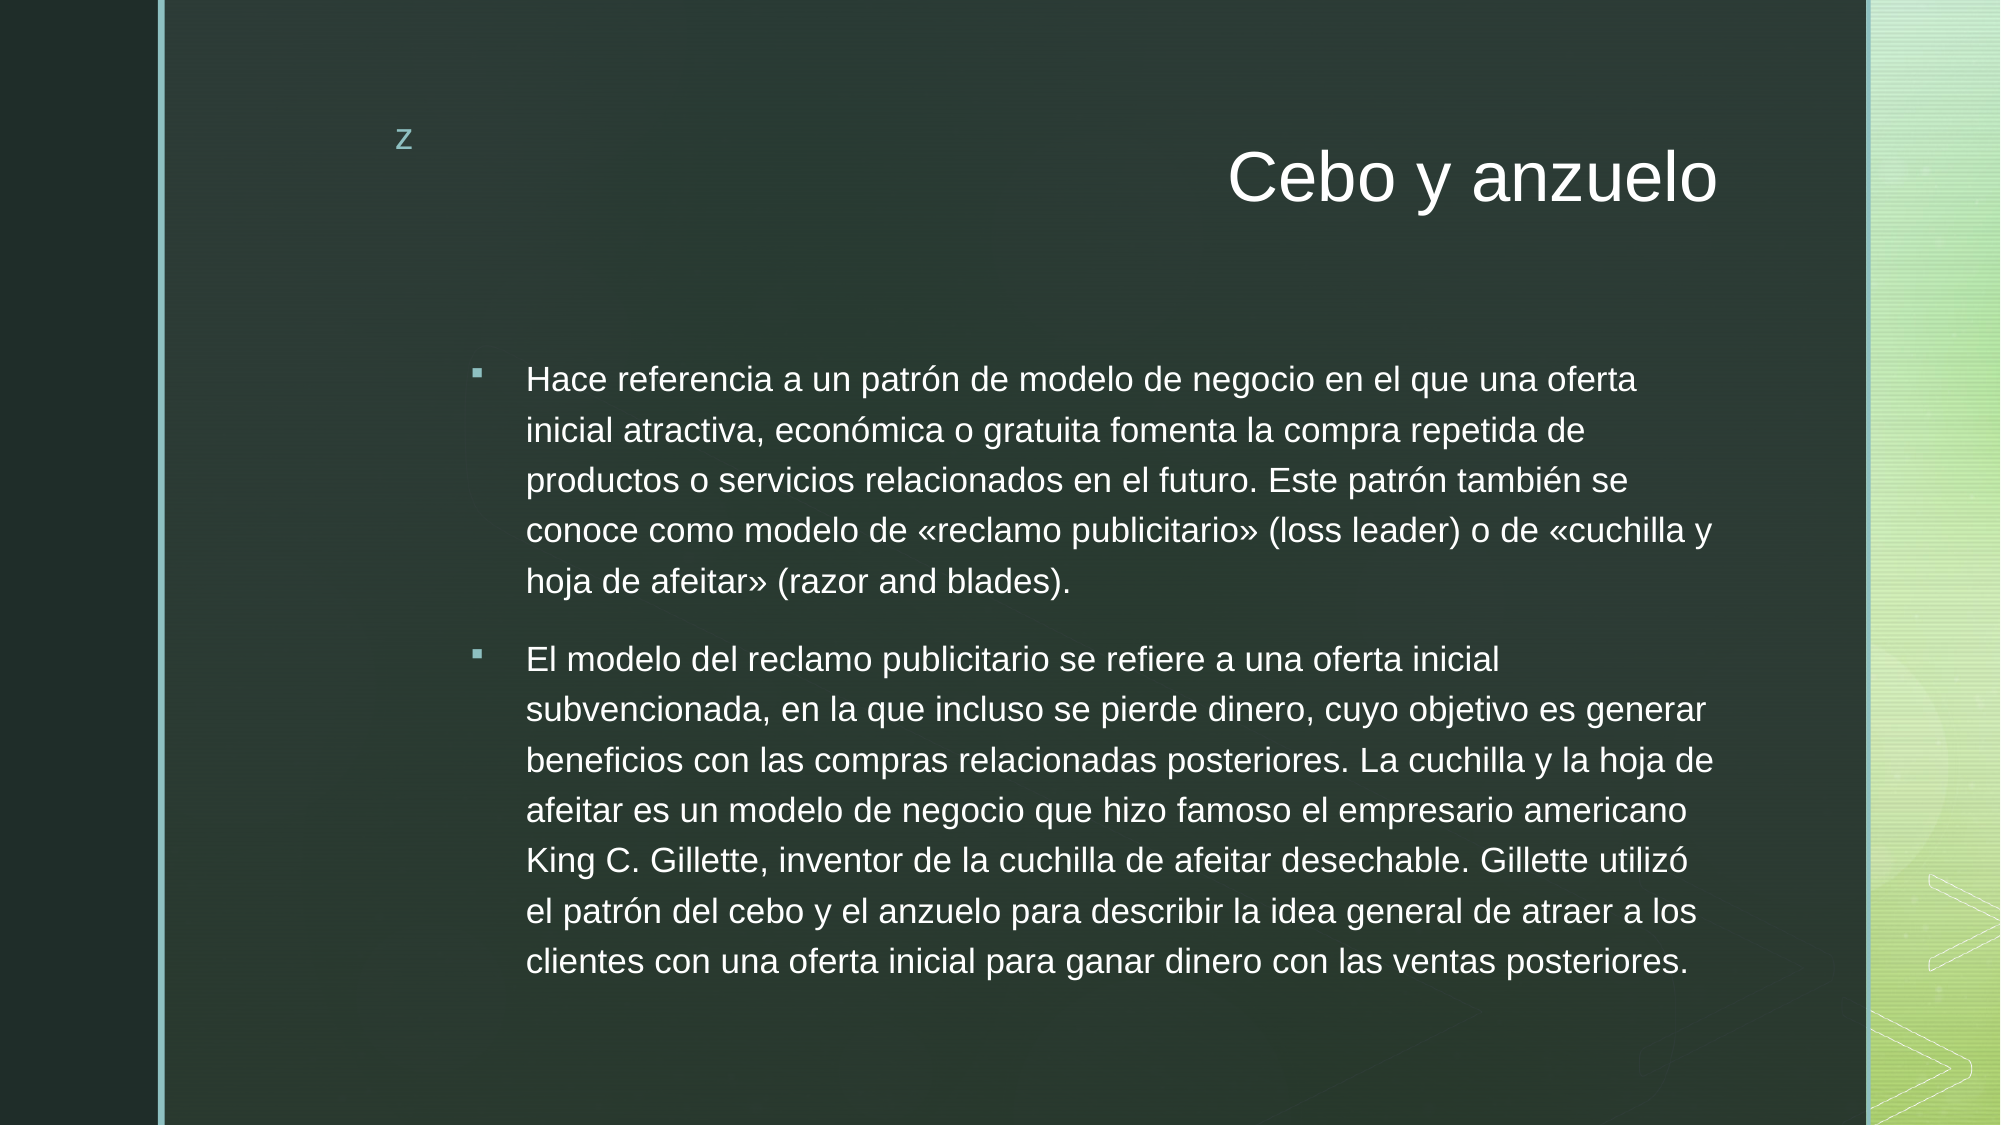

# Cebo y anzuelo
Hace referencia a un patrón de modelo de negocio en el que una oferta inicial atractiva, económica o gratuita fomenta la compra repetida de productos o servicios relacionados en el futuro. Este patrón también se conoce como modelo de «reclamo publicitario» (loss leader) o de «cuchilla y hoja de afeitar» (razor and blades).
El modelo del reclamo publicitario se refiere a una oferta inicial subvencionada, en la que incluso se pierde dinero, cuyo objetivo es generar beneficios con las compras relacionadas posteriores. La cuchilla y la hoja de afeitar es un modelo de negocio que hizo famoso el empresario americano King C. Gillette, inventor de la cuchilla de afeitar desechable. Gillette utilizó el patrón del cebo y el anzuelo para describir la idea general de atraer a los clientes con una oferta inicial para ganar dinero con las ventas posteriores.